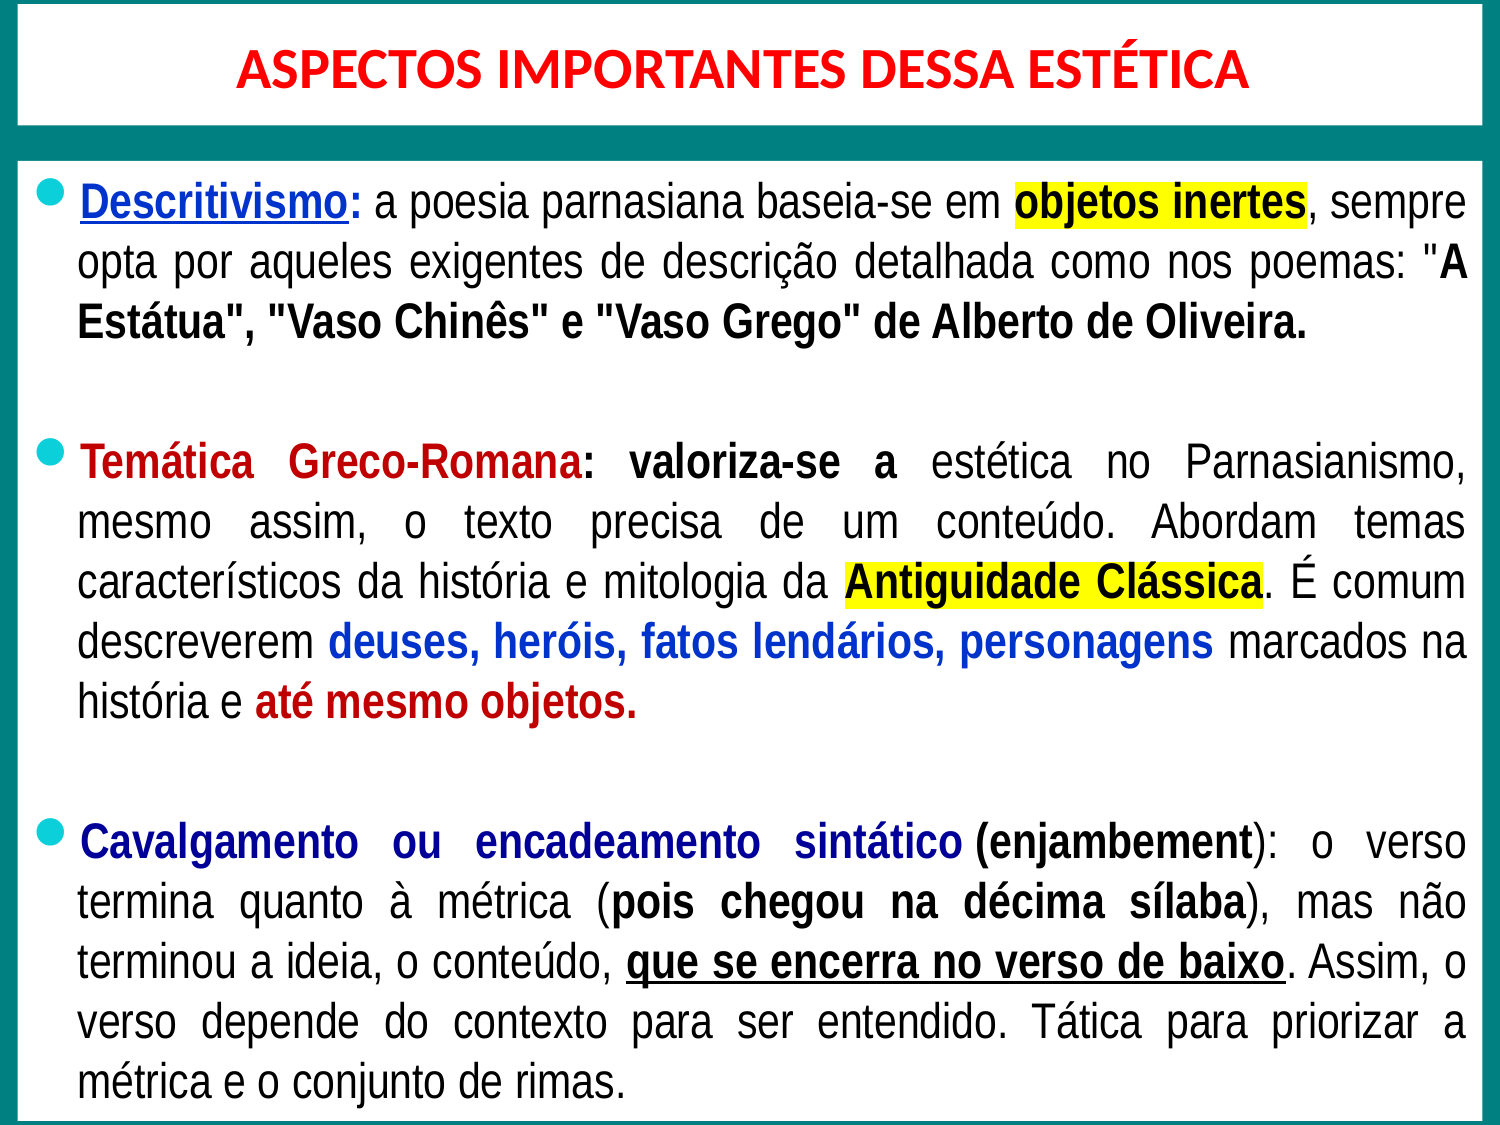

# ASPECTOS IMPORTANTES DESSA ESTÉTICA
Descritivismo: a poesia parnasiana baseia-se em objetos inertes, sempre opta por aqueles exigentes de descrição detalhada como nos poemas: "A Estátua", "Vaso Chinês" e "Vaso Grego" de Alberto de Oliveira.

Temática Greco-Romana: valoriza-se a estética no Parnasianismo, mesmo assim, o texto precisa de um conteúdo. Abordam temas característicos da história e mitologia da Antiguidade Clássica. É comum descreverem deuses, heróis, fatos lendários, personagens marcados na história e até mesmo objetos.

Cavalgamento ou encadeamento sintático (enjambement): o verso termina quanto à métrica (pois chegou na décima sílaba), mas não terminou a ideia, o conteúdo, que se encerra no verso de baixo. Assim, o verso depende do contexto para ser entendido. Tática para priorizar a métrica e o conjunto de rimas.